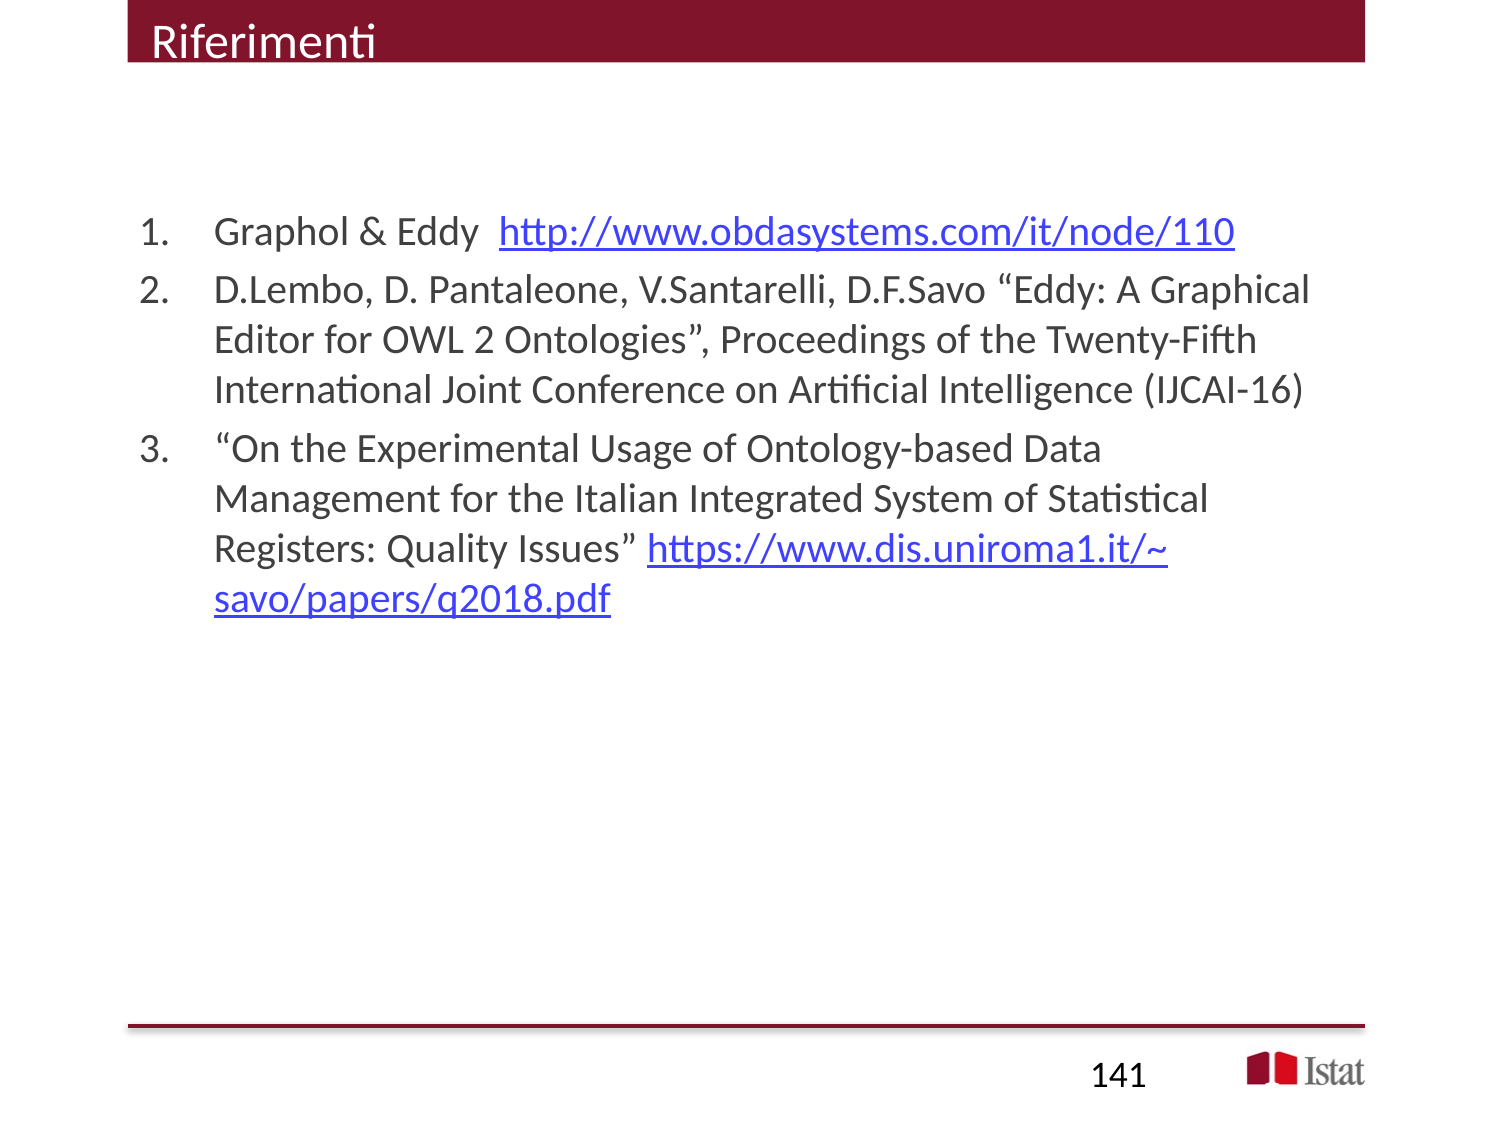

Riferimenti
Graphol & Eddy  http://www.obdasystems.com/it/node/110
D.Lembo, D. Pantaleone, V.Santarelli, D.F.Savo “Eddy: A Graphical Editor for OWL 2 Ontologies”, Proceedings of the Twenty-Fifth International Joint Conference on Artificial Intelligence (IJCAI-16)
“On the Experimental Usage of Ontology-based Data Management for the Italian Integrated System of Statistical Registers: Quality Issues” https://www.dis.uniroma1.it/~savo/papers/q2018.pdf

141